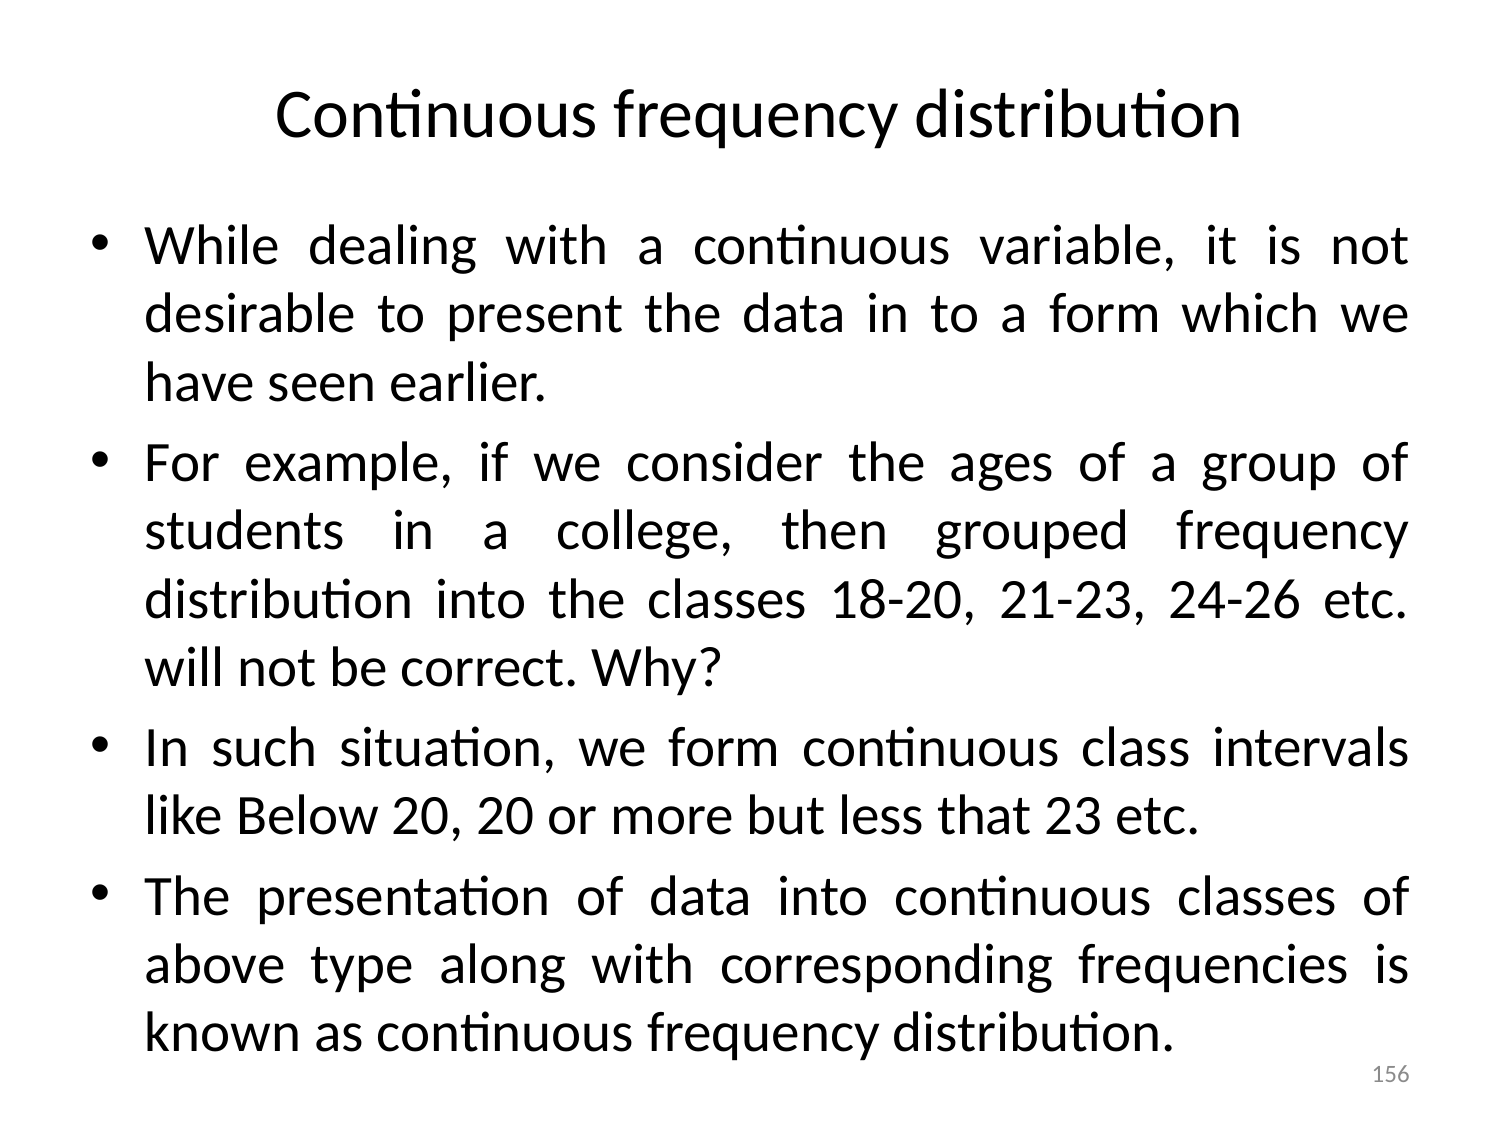

# Continuous frequency distribution
While dealing with a continuous variable, it is not desirable to present the data in to a form which we have seen earlier.
For example, if we consider the ages of a group of students in a college, then grouped frequency distribution into the classes 18-20, 21-23, 24-26 etc. will not be correct. Why?
In such situation, we form continuous class intervals like Below 20, 20 or more but less that 23 etc.
The presentation of data into continuous classes of above type along with corresponding frequencies is known as continuous frequency distribution.
156